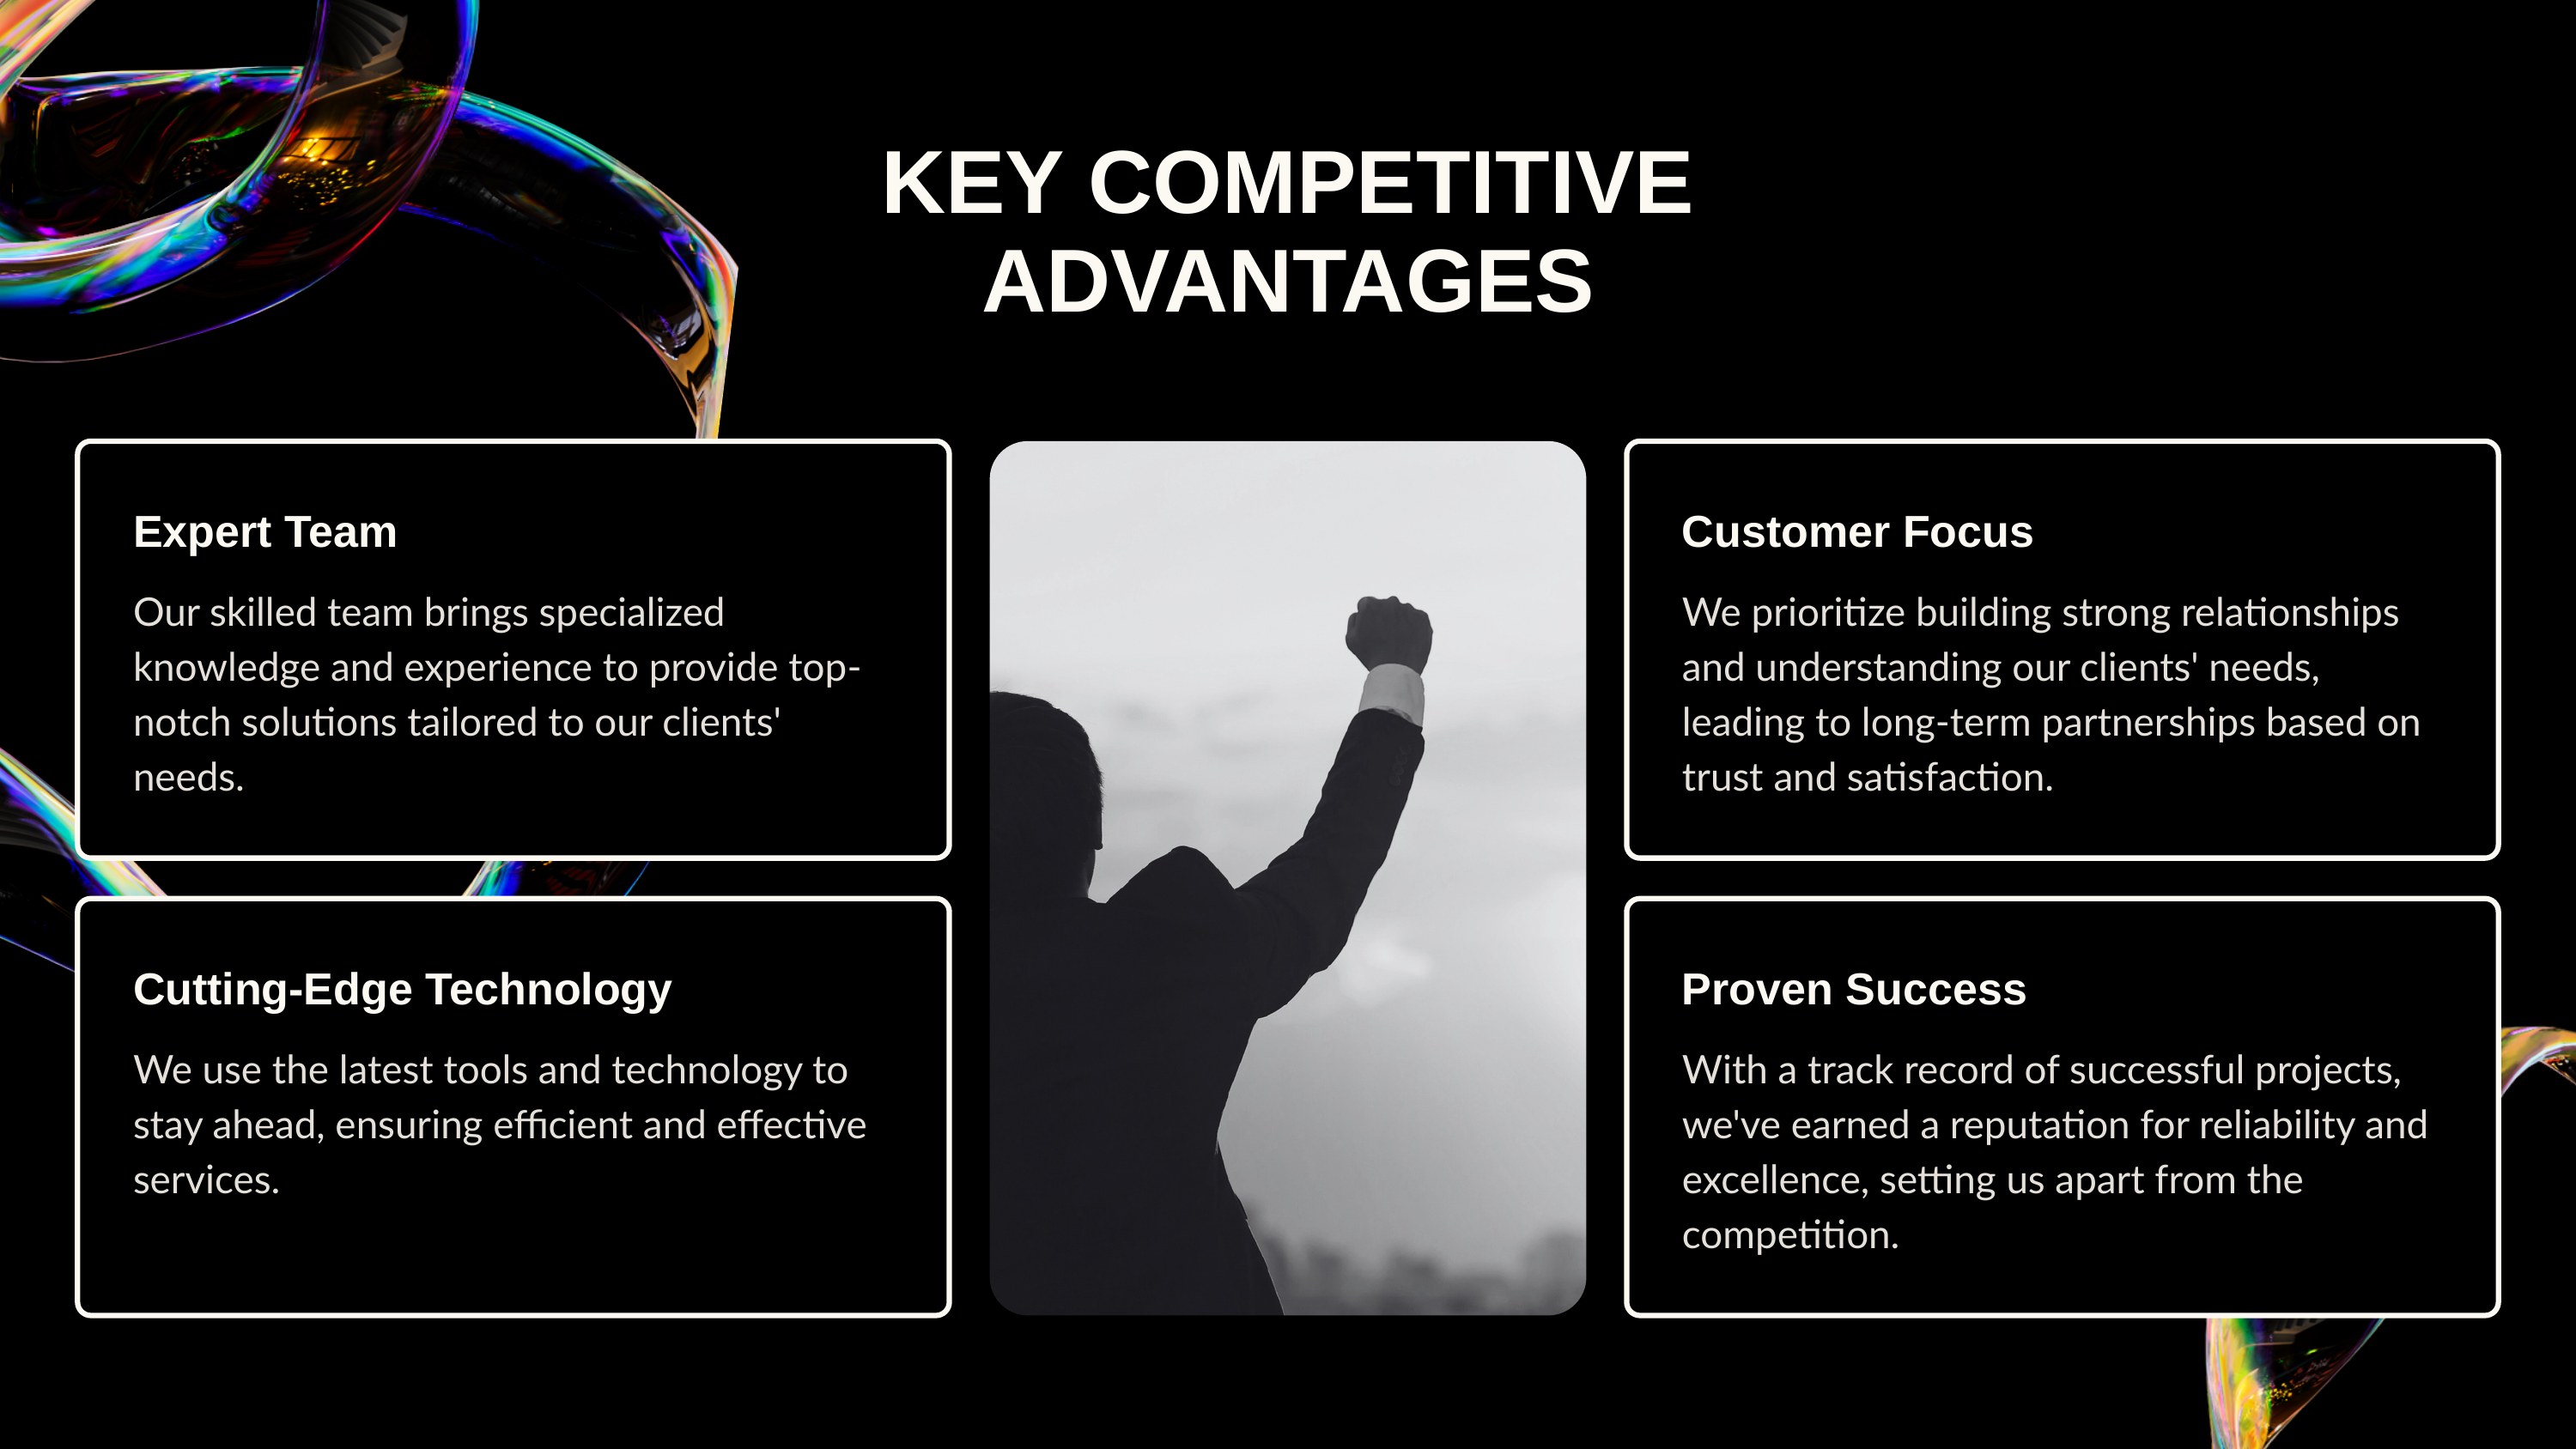

KEY COMPETITIVE ADVANTAGES

Expert Team
Customer Focus
Our skilled team brings specialized knowledge and experience to provide top-notch solutions tailored to our clients' needs.
We prioritize building strong relationships and understanding our clients' needs, leading to long-term partnerships based on trust and satisfaction.

Cutting-Edge Technology
Proven Success

We use the latest tools and technology to stay ahead, ensuring efficient and effective services.
With a track record of successful projects, we've earned a reputation for reliability and excellence, setting us apart from the competition.